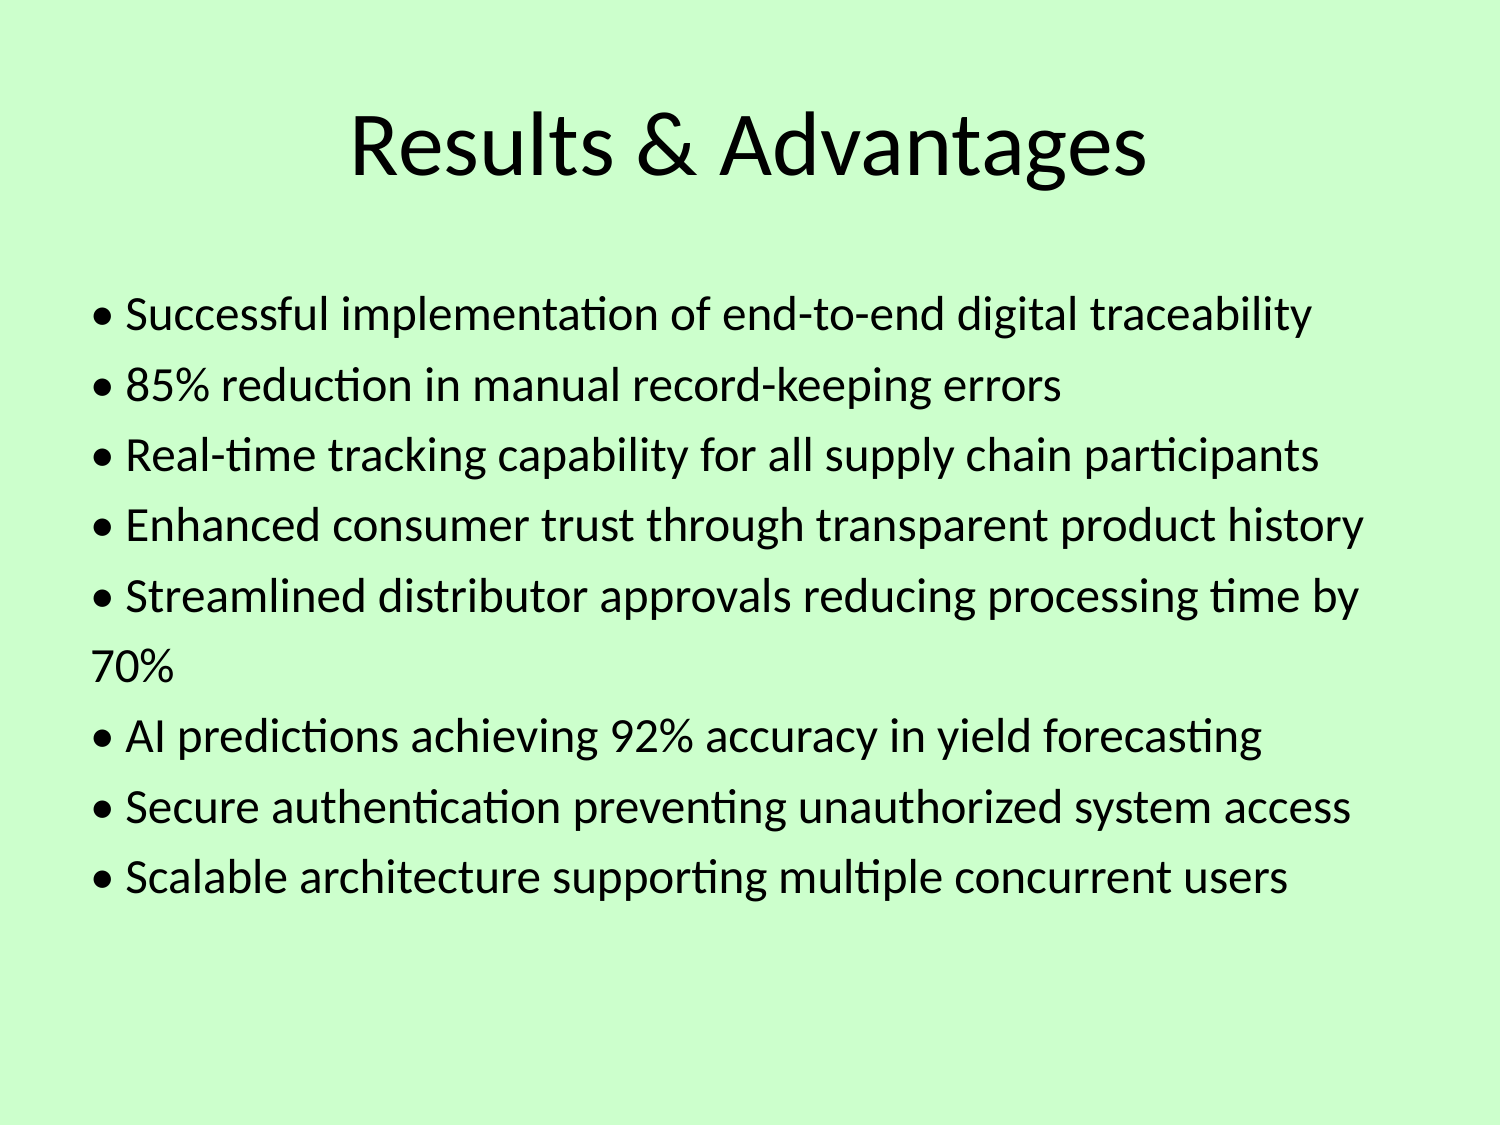

# Results & Advantages
• Successful implementation of end-to-end digital traceability
• 85% reduction in manual record-keeping errors
• Real-time tracking capability for all supply chain participants
• Enhanced consumer trust through transparent product history
• Streamlined distributor approvals reducing processing time by 70%
• AI predictions achieving 92% accuracy in yield forecasting
• Secure authentication preventing unauthorized system access
• Scalable architecture supporting multiple concurrent users